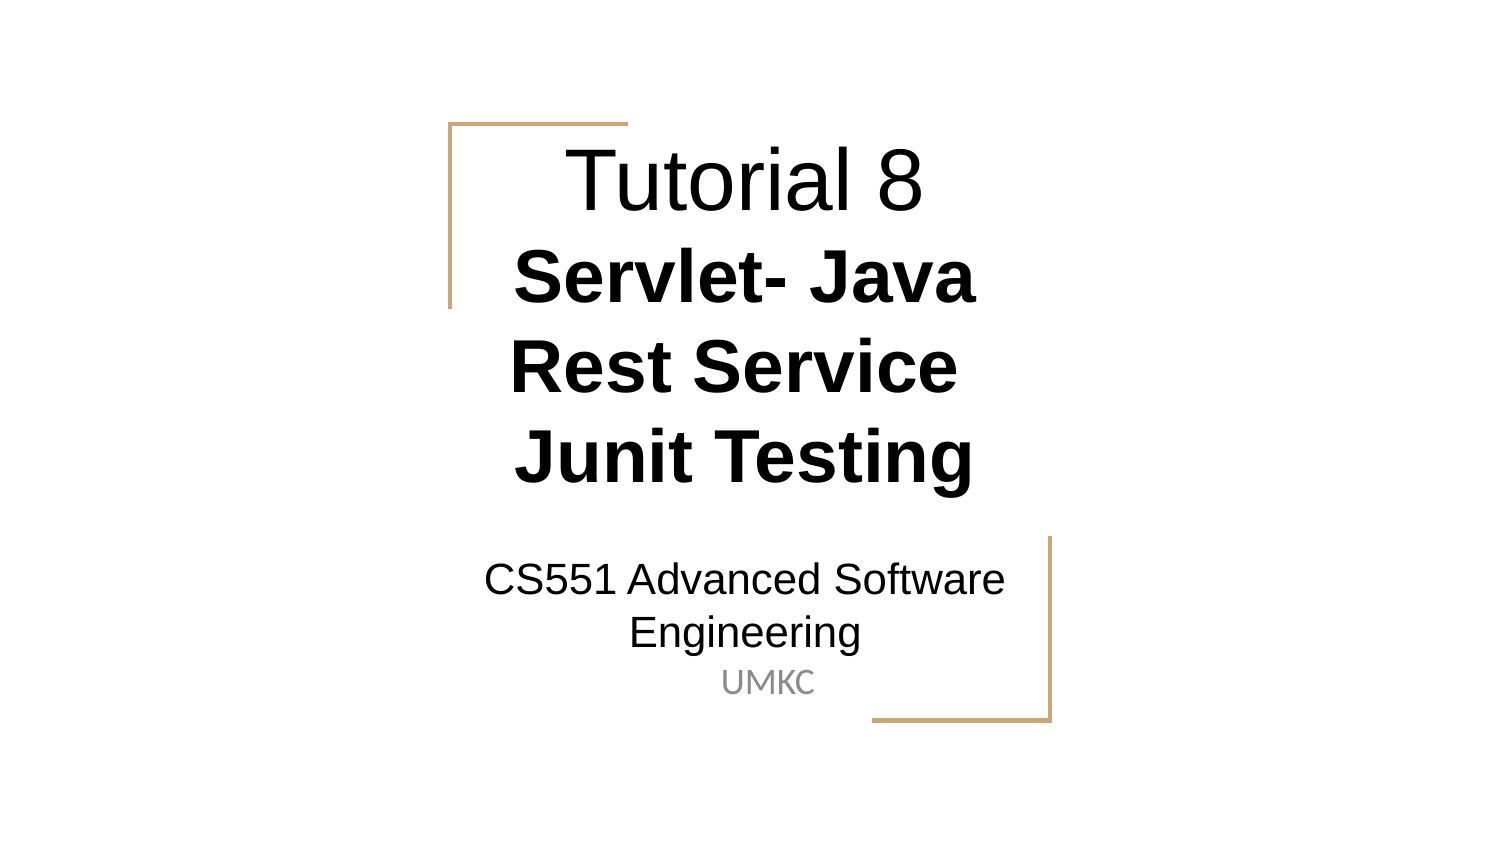

# Tutorial 8
Servlet- Java Rest Service
Junit Testing
CS551 Advanced Software Engineering
UMKC